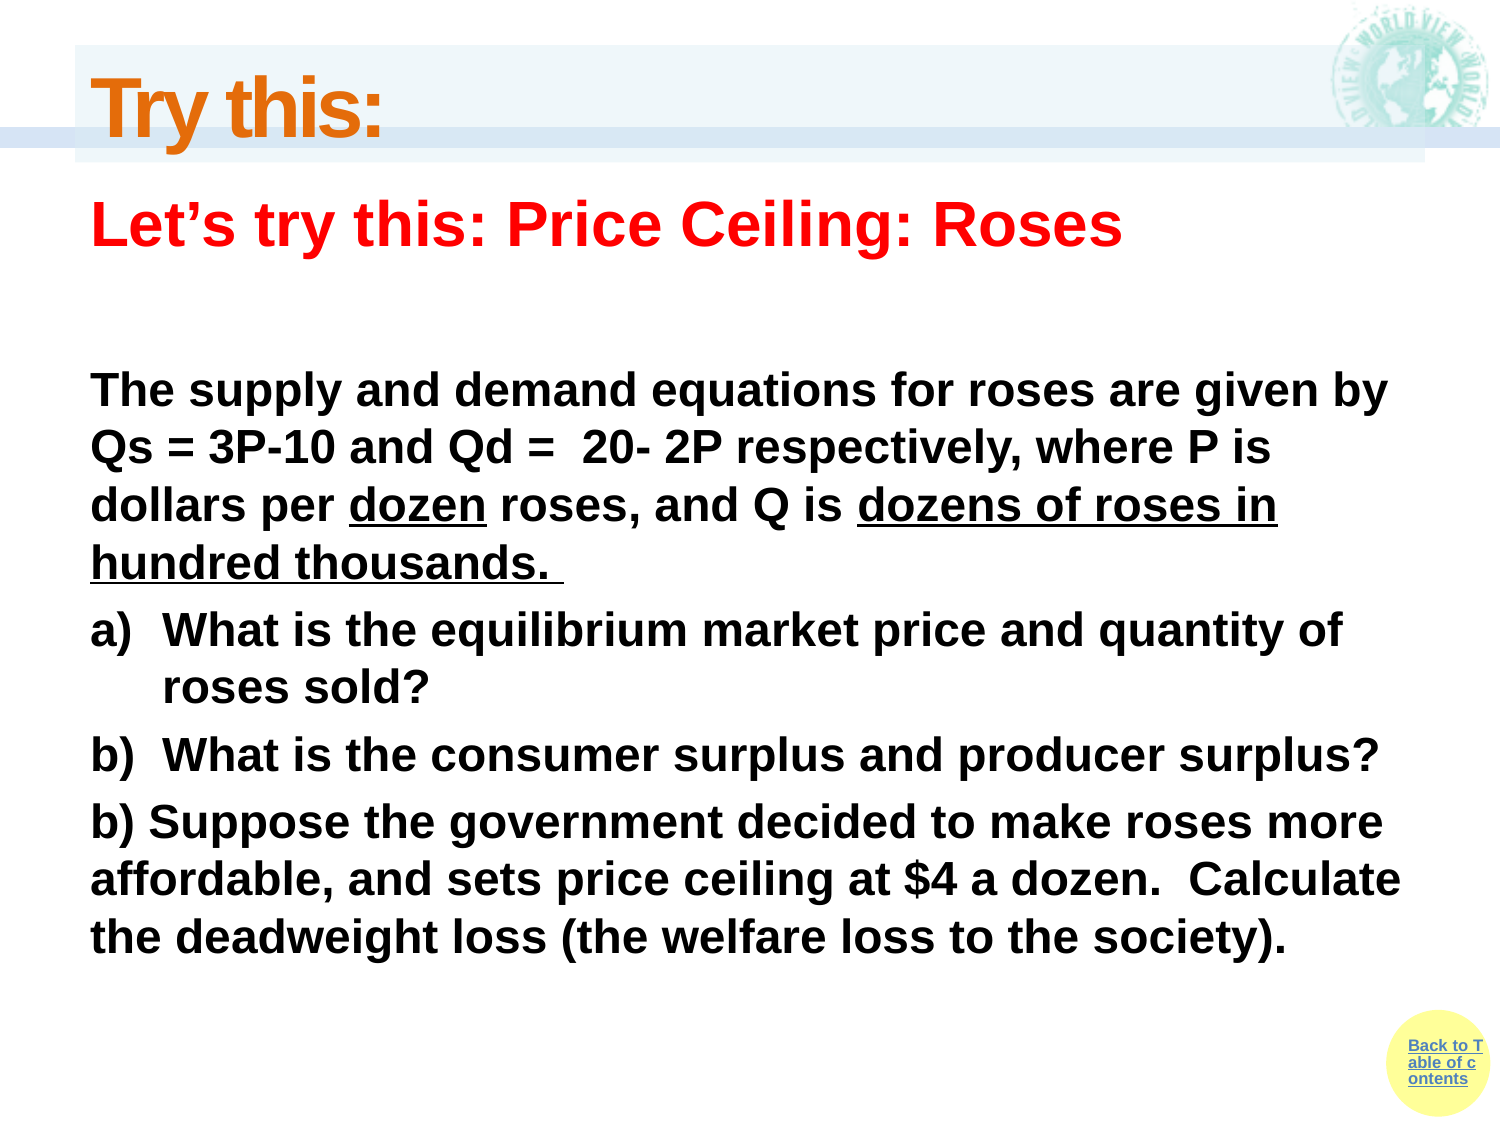

# Try this:
Let’s try this: Price Ceiling: Roses

The supply and demand equations for roses are given by Qs = 3P-10 and Qd =  20- 2P respectively, where P is dollars per dozen roses, and Q is dozens of roses in hundred thousands.
What is the equilibrium market price and quantity of roses sold?
What is the consumer surplus and producer surplus?
b) Suppose the government decided to make roses more affordable, and sets price ceiling at $4 a dozen.  Calculate the deadweight loss (the welfare loss to the society).